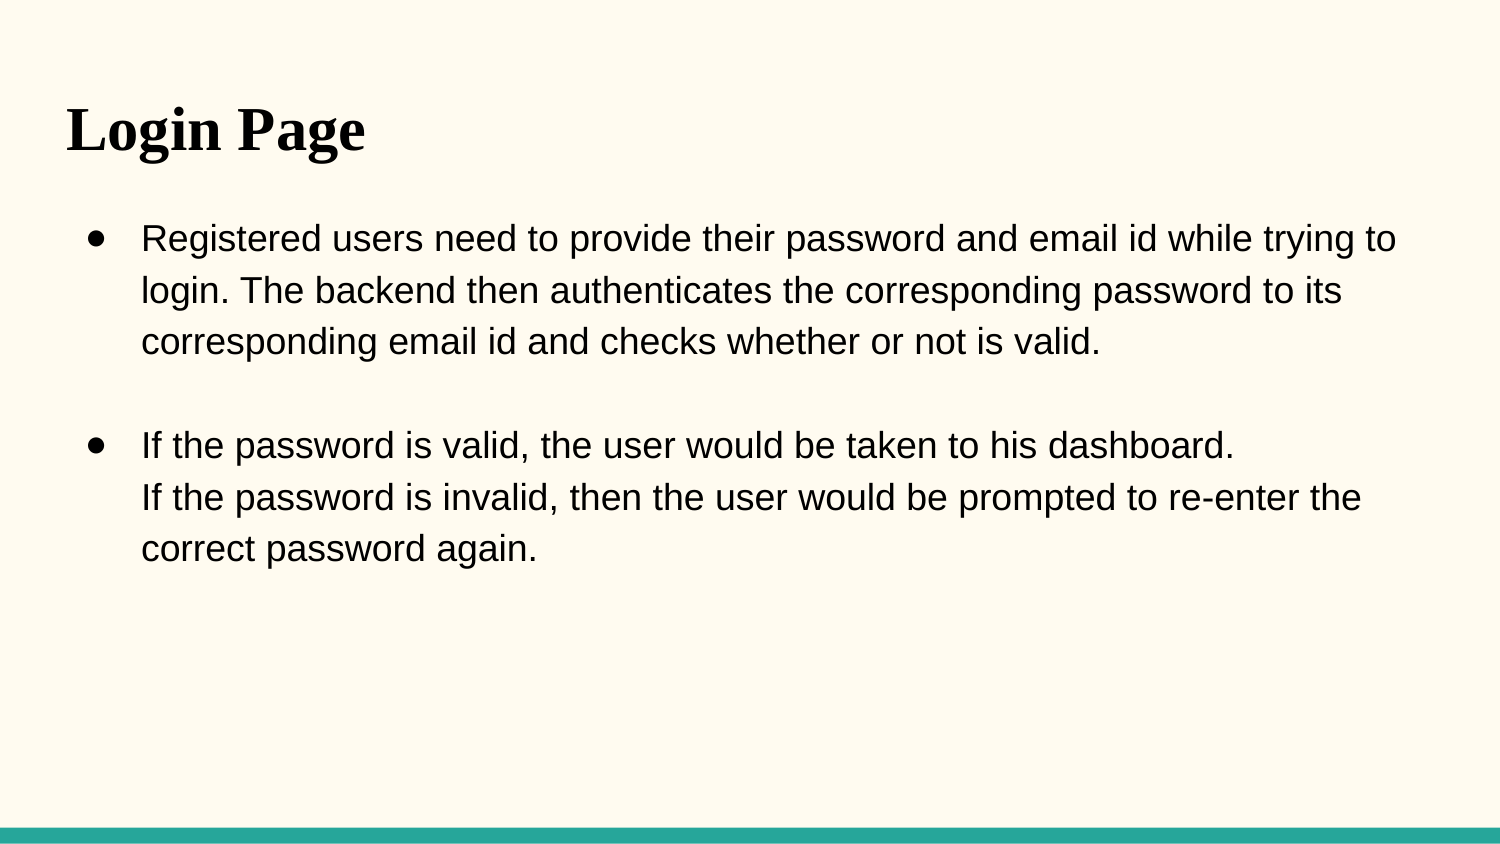

# Login Page
Registered users need to provide their password and email id while trying to login. The backend then authenticates the corresponding password to its corresponding email id and checks whether or not is valid.

If the password is valid, the user would be taken to his dashboard.
If the password is invalid, then the user would be prompted to re-enter the correct password again.